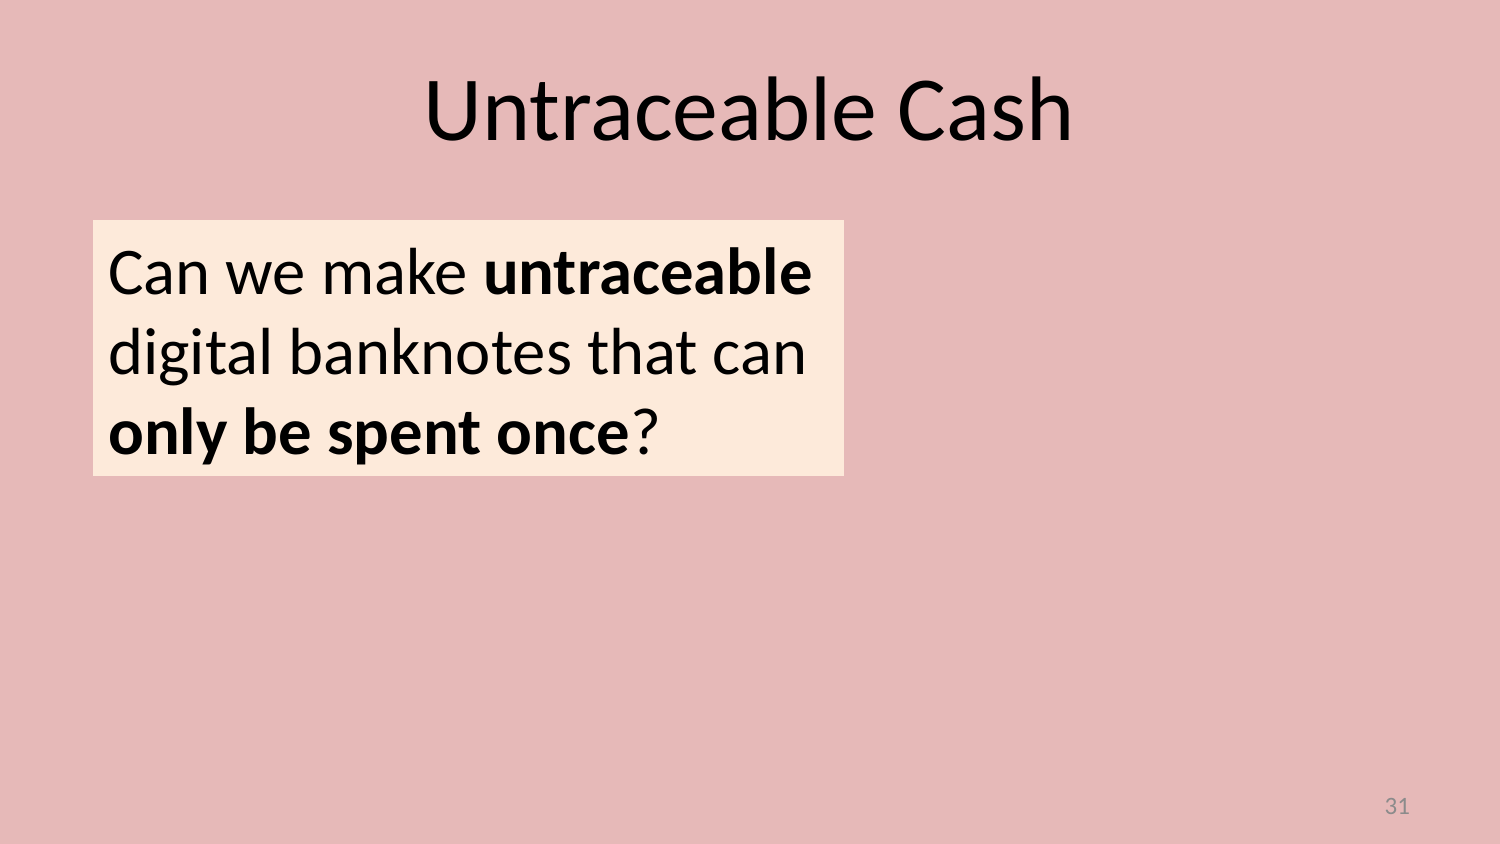

# Untraceable Cash
Can we make untraceable digital banknotes that can only be spent once?
31